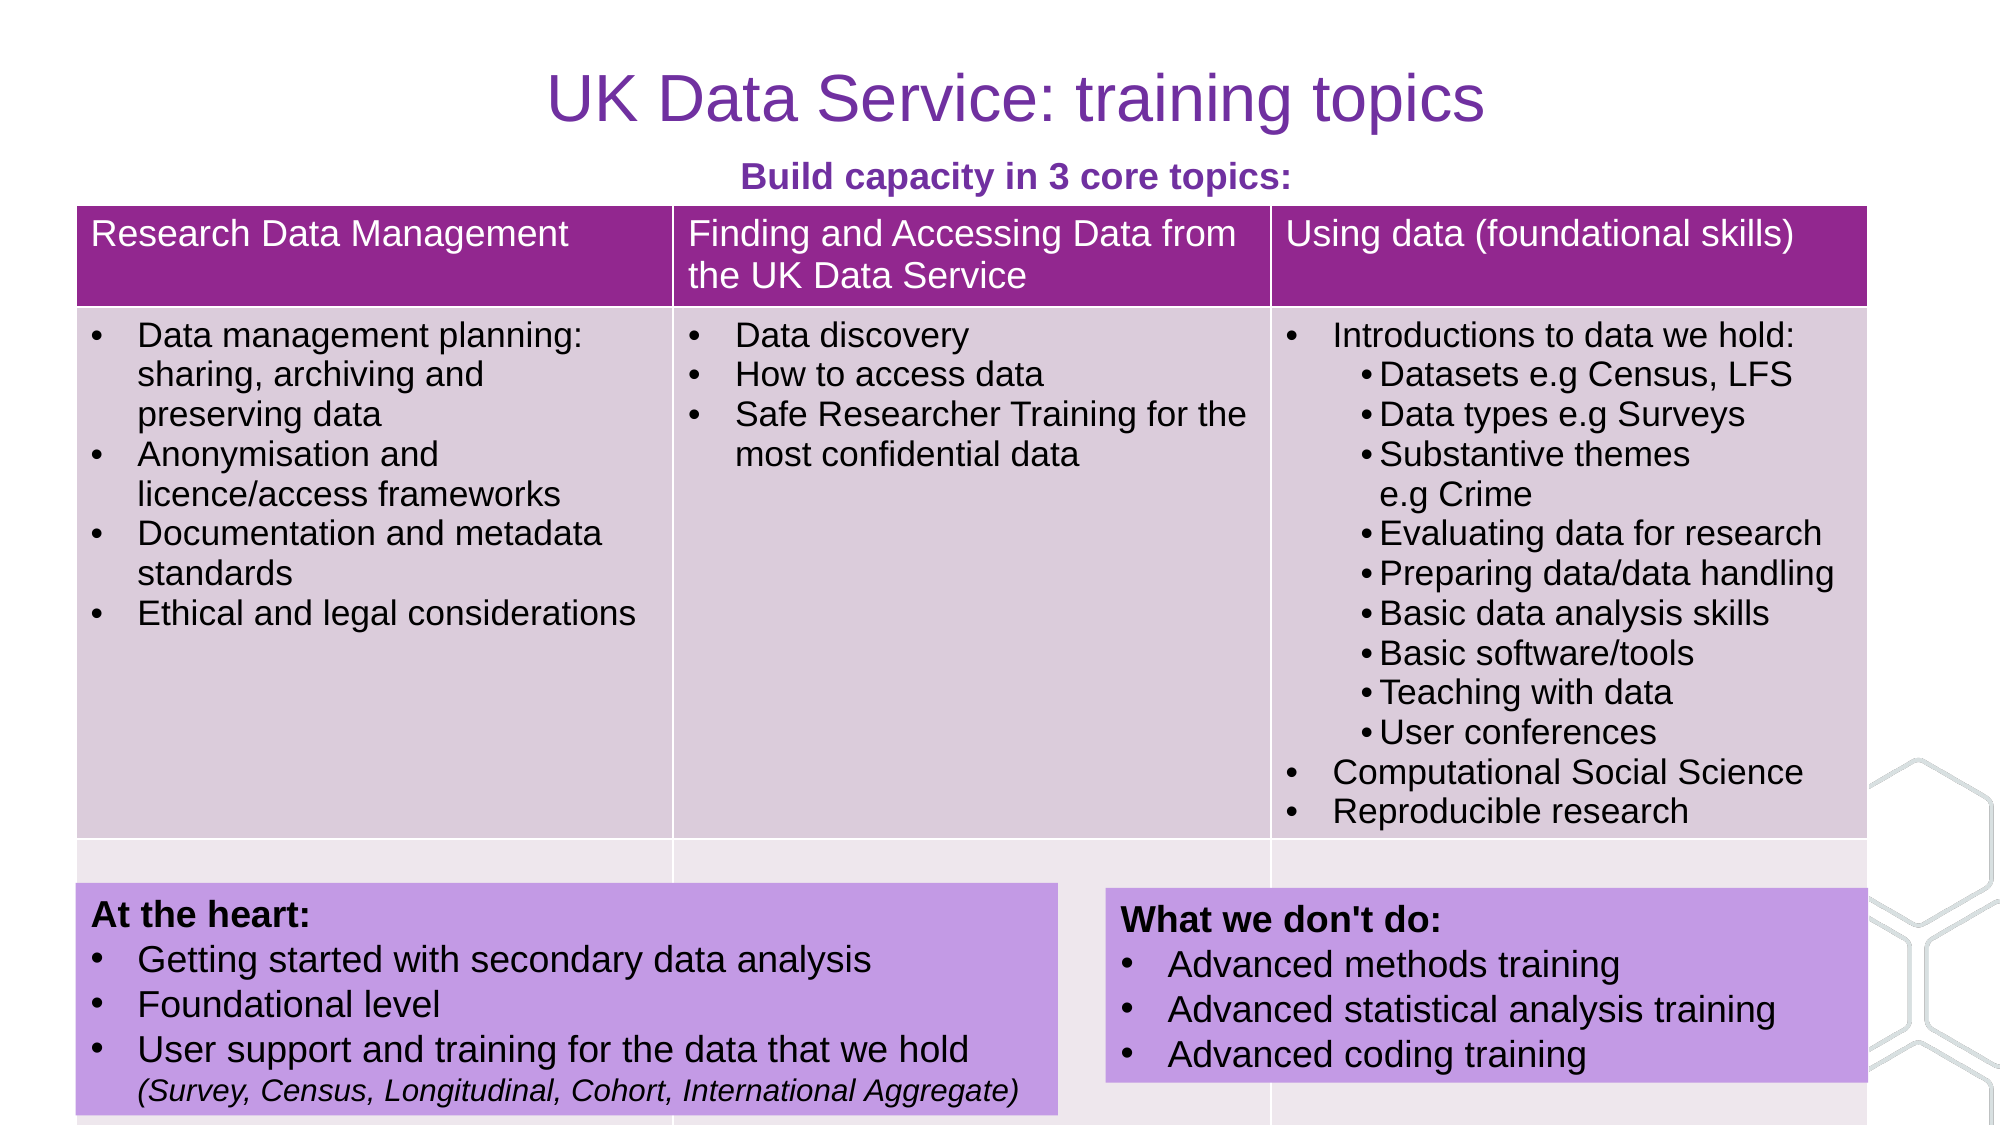

# UK Data Service: training topics
Build capacity in 3 core topics:
| Research Data Management | Finding and Accessing Data from the UK Data Service | Using data (foundational skills) |
| --- | --- | --- |
| Data management planning: sharing, archiving and preserving data Anonymisation and licence/access frameworks Documentation and metadata standards Ethical and legal considerations | Data discovery How to access data Safe Researcher Training for the most confidential data | Introductions to data we hold:  Datasets e.g Census, LFS Data types e.g Surveys Substantive themes e.g Crime Evaluating data for research  Preparing data/data handling Basic data analysis skills Basic software/tools Teaching with data User conferences Computational Social Science Reproducible research |
|  |  |  |
At the heart:
Getting started with secondary data analysis
Foundational level
User support and training for the data that we hold (Survey, Census, Longitudinal, Cohort, International Aggregate)
What we don't do:
Advanced methods training
Advanced statistical analysis training
Advanced coding training